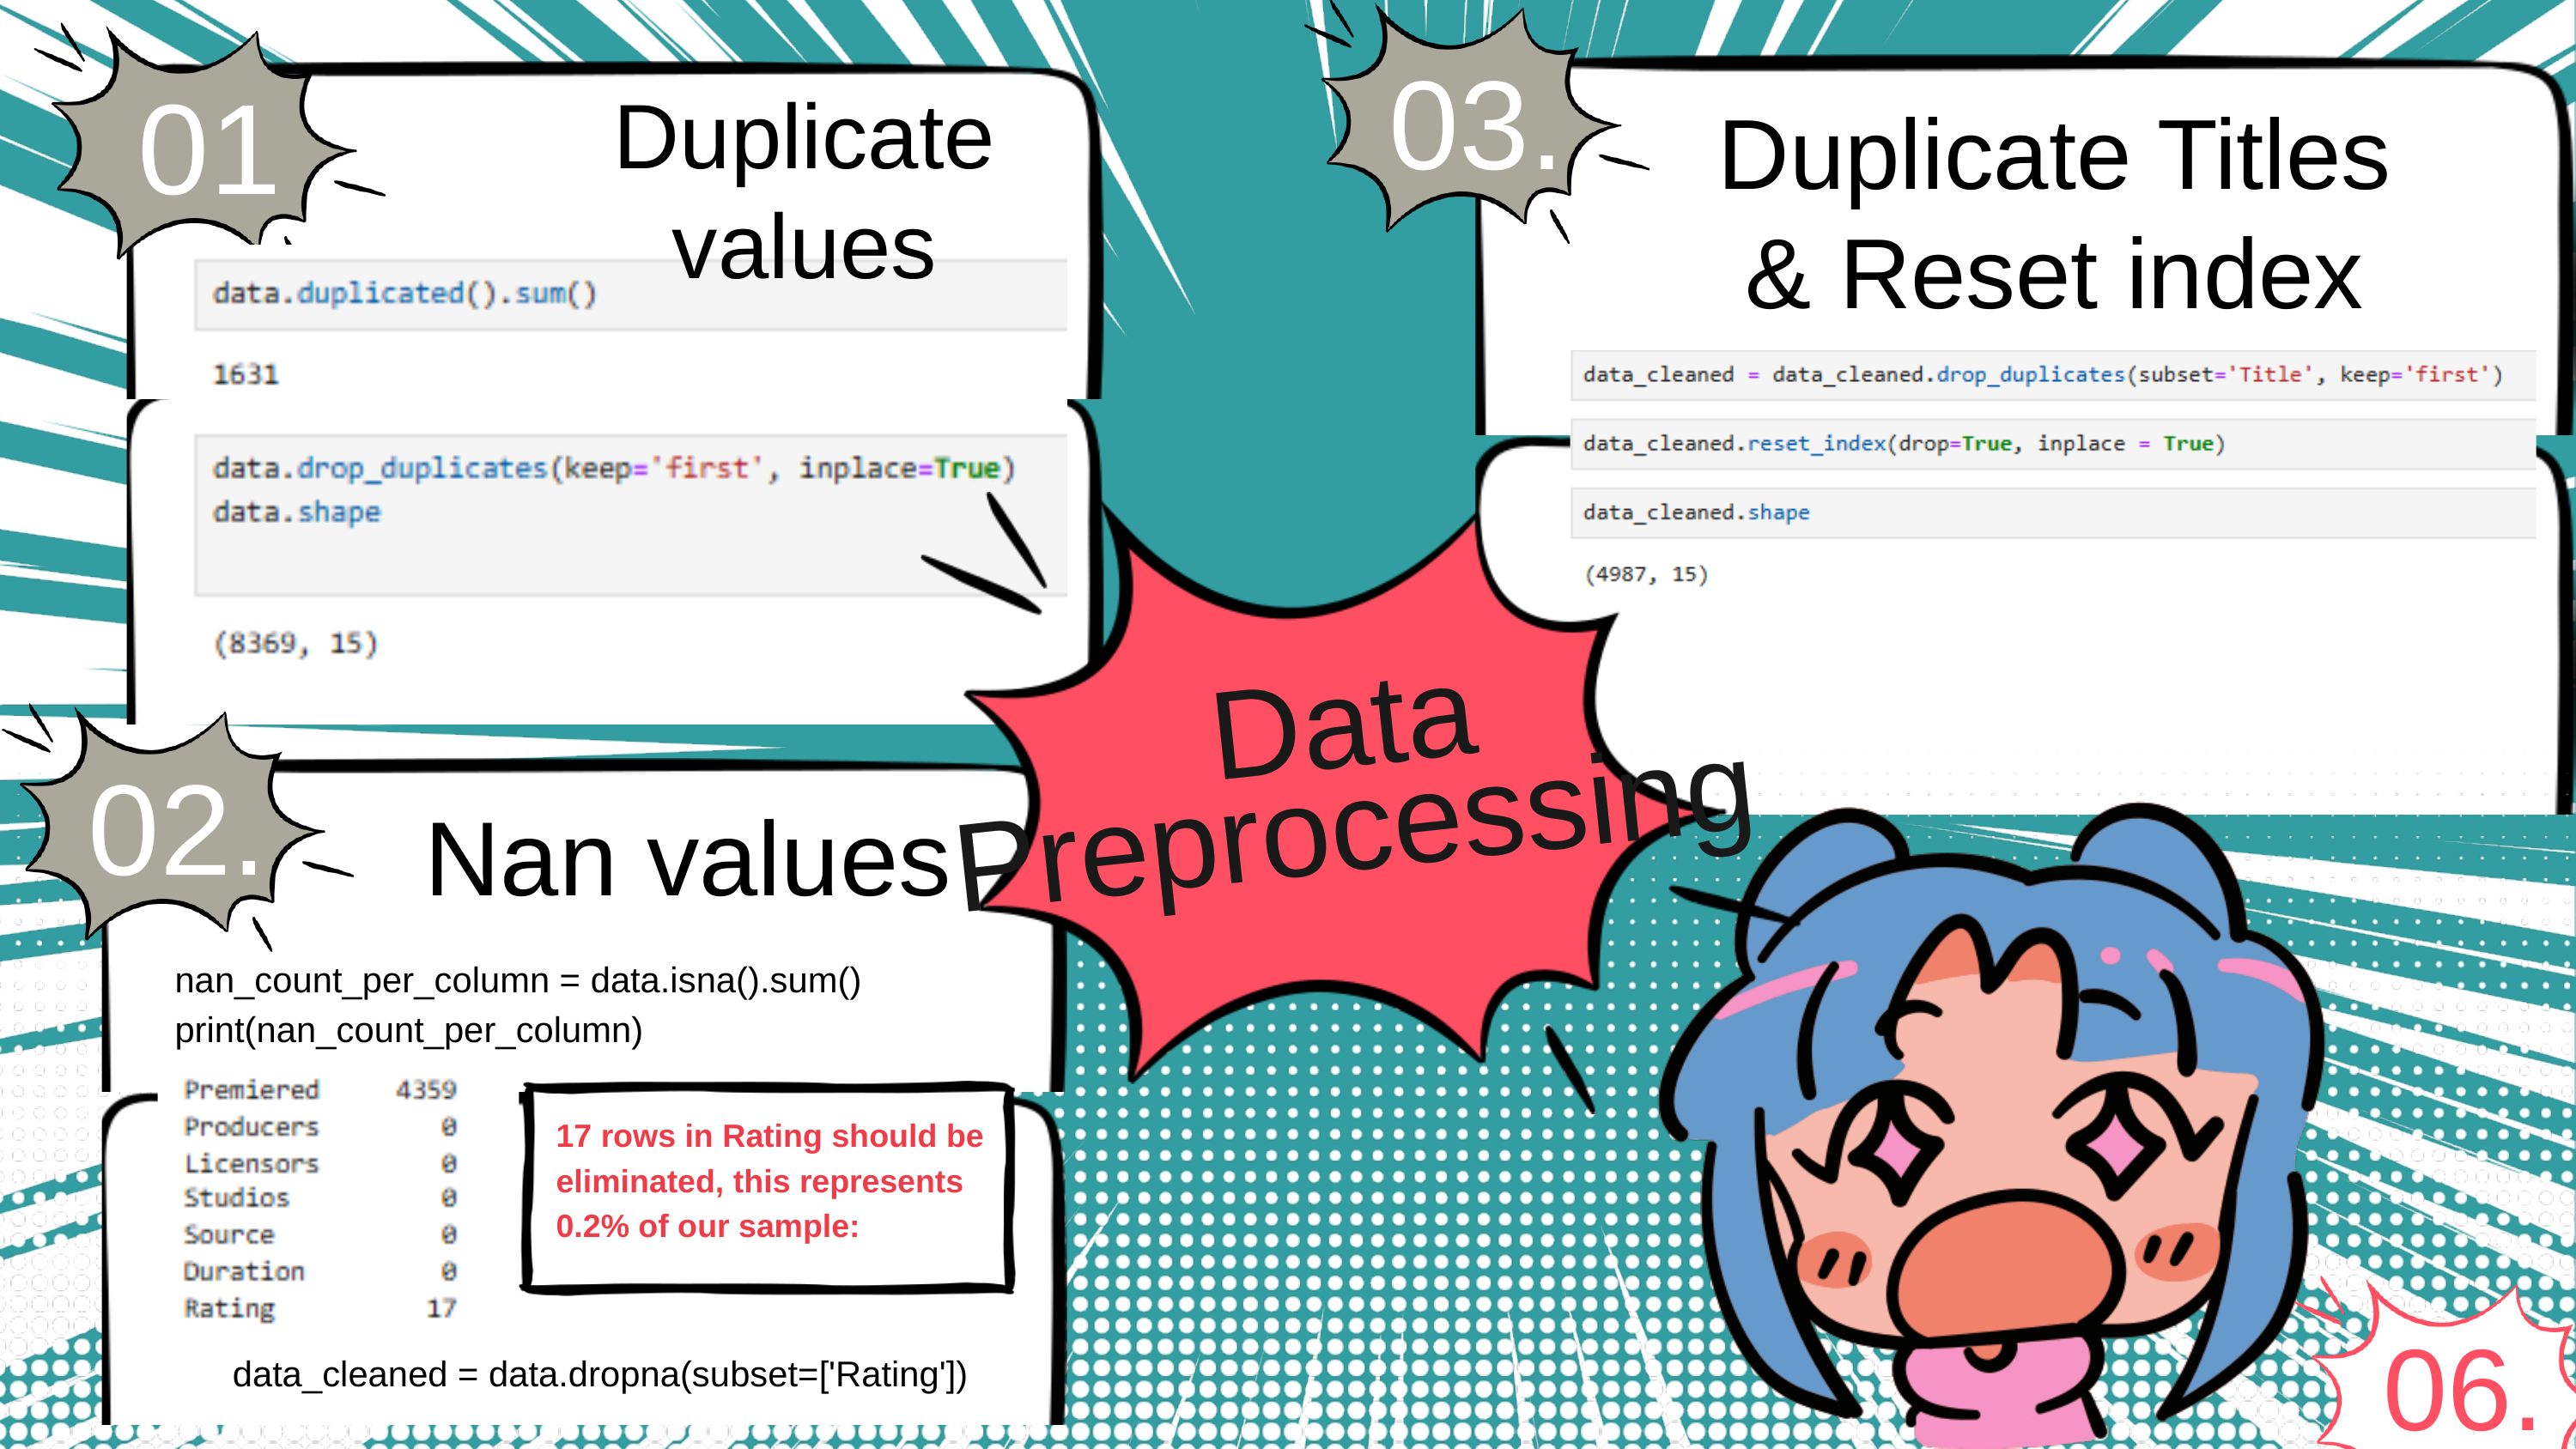

03.

01.
Duplicate values
Duplicate Titles
& Reset index

Data
Preprocessing

02.

Nan values

nan_count_per_column = data.isna().sum()
print(nan_count_per_column)

17 rows in Rating should be eliminated, this represents 0.2% of our sample:

06.
data_cleaned = data.dropna(subset=['Rating'])